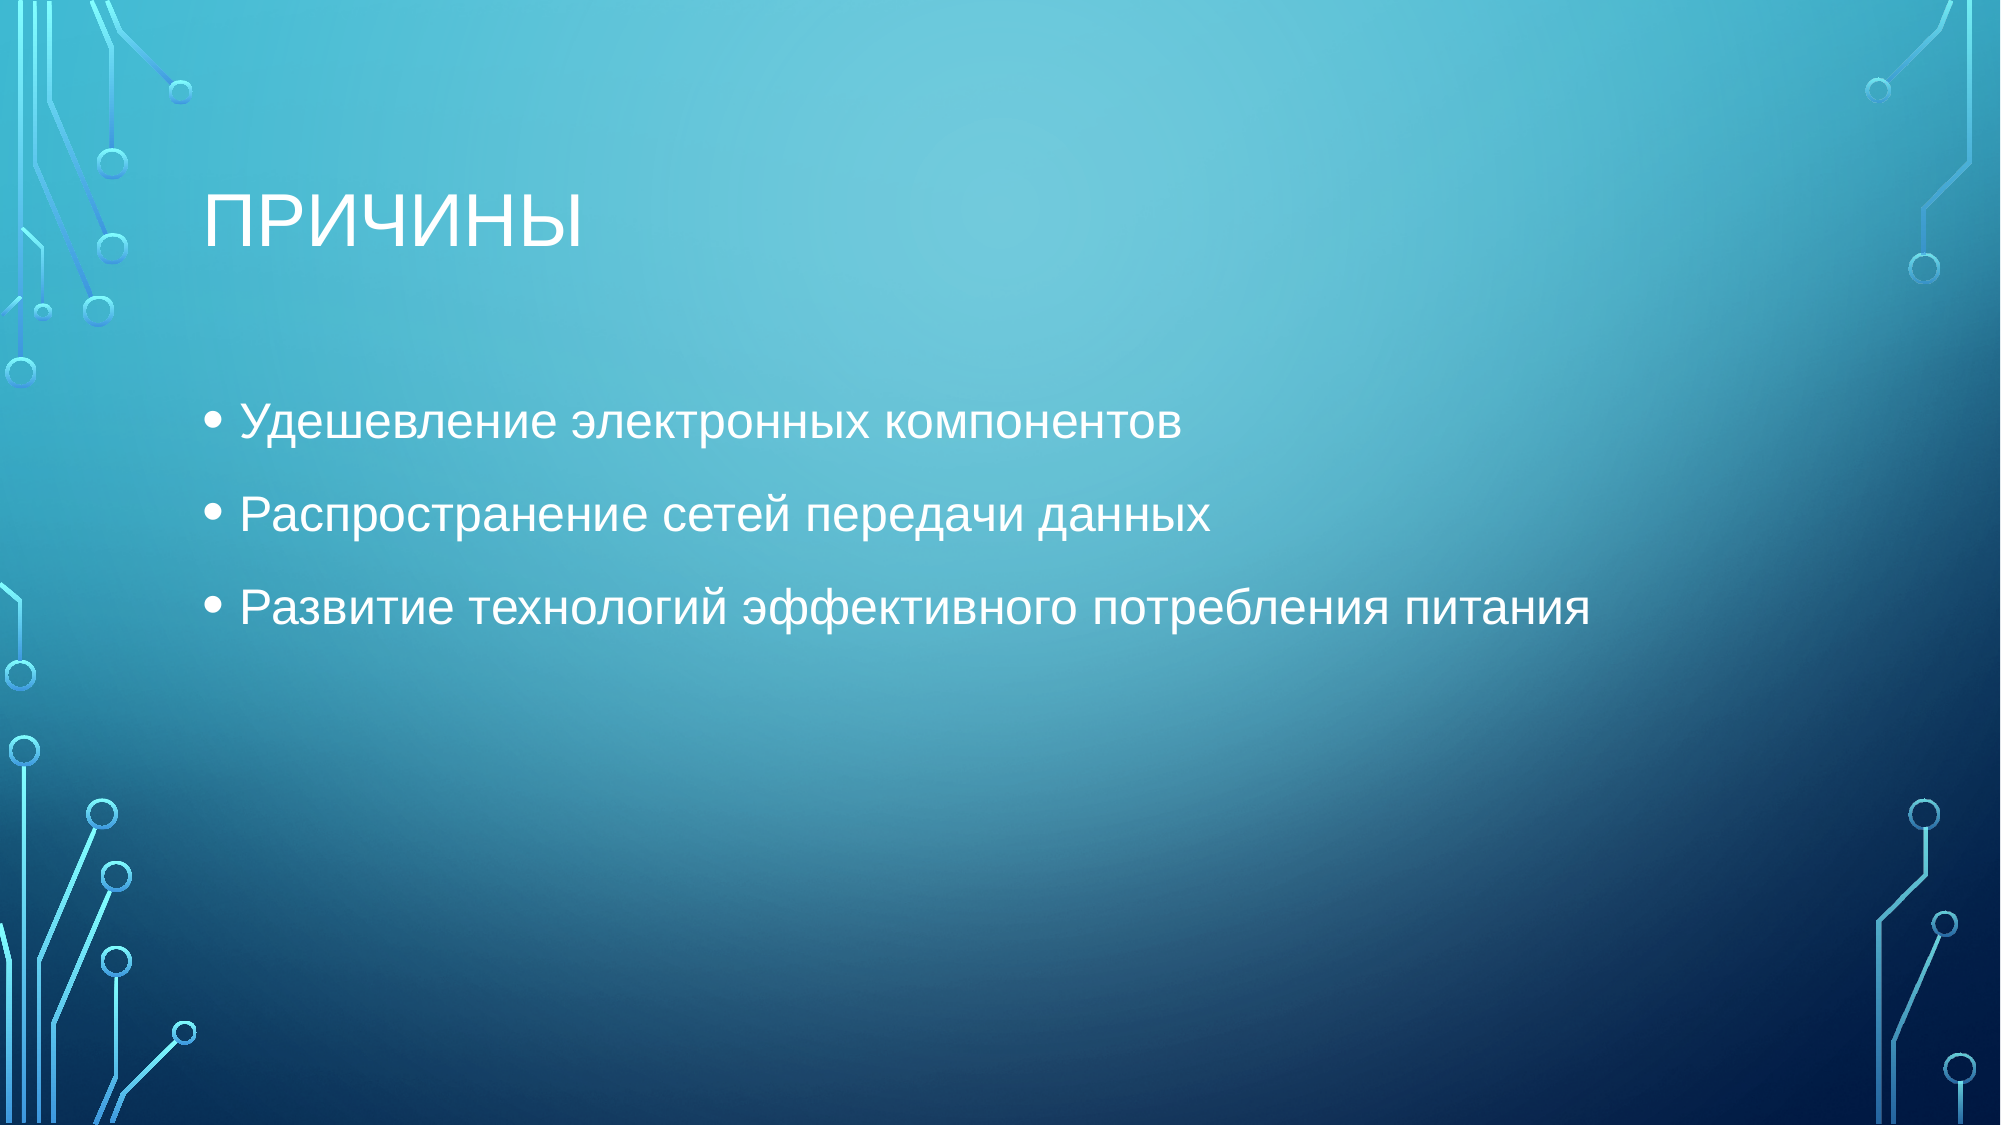

# причины
Удешевление электронных компонентов
Распространение сетей передачи данных
Развитие технологий эффективного потребления питания